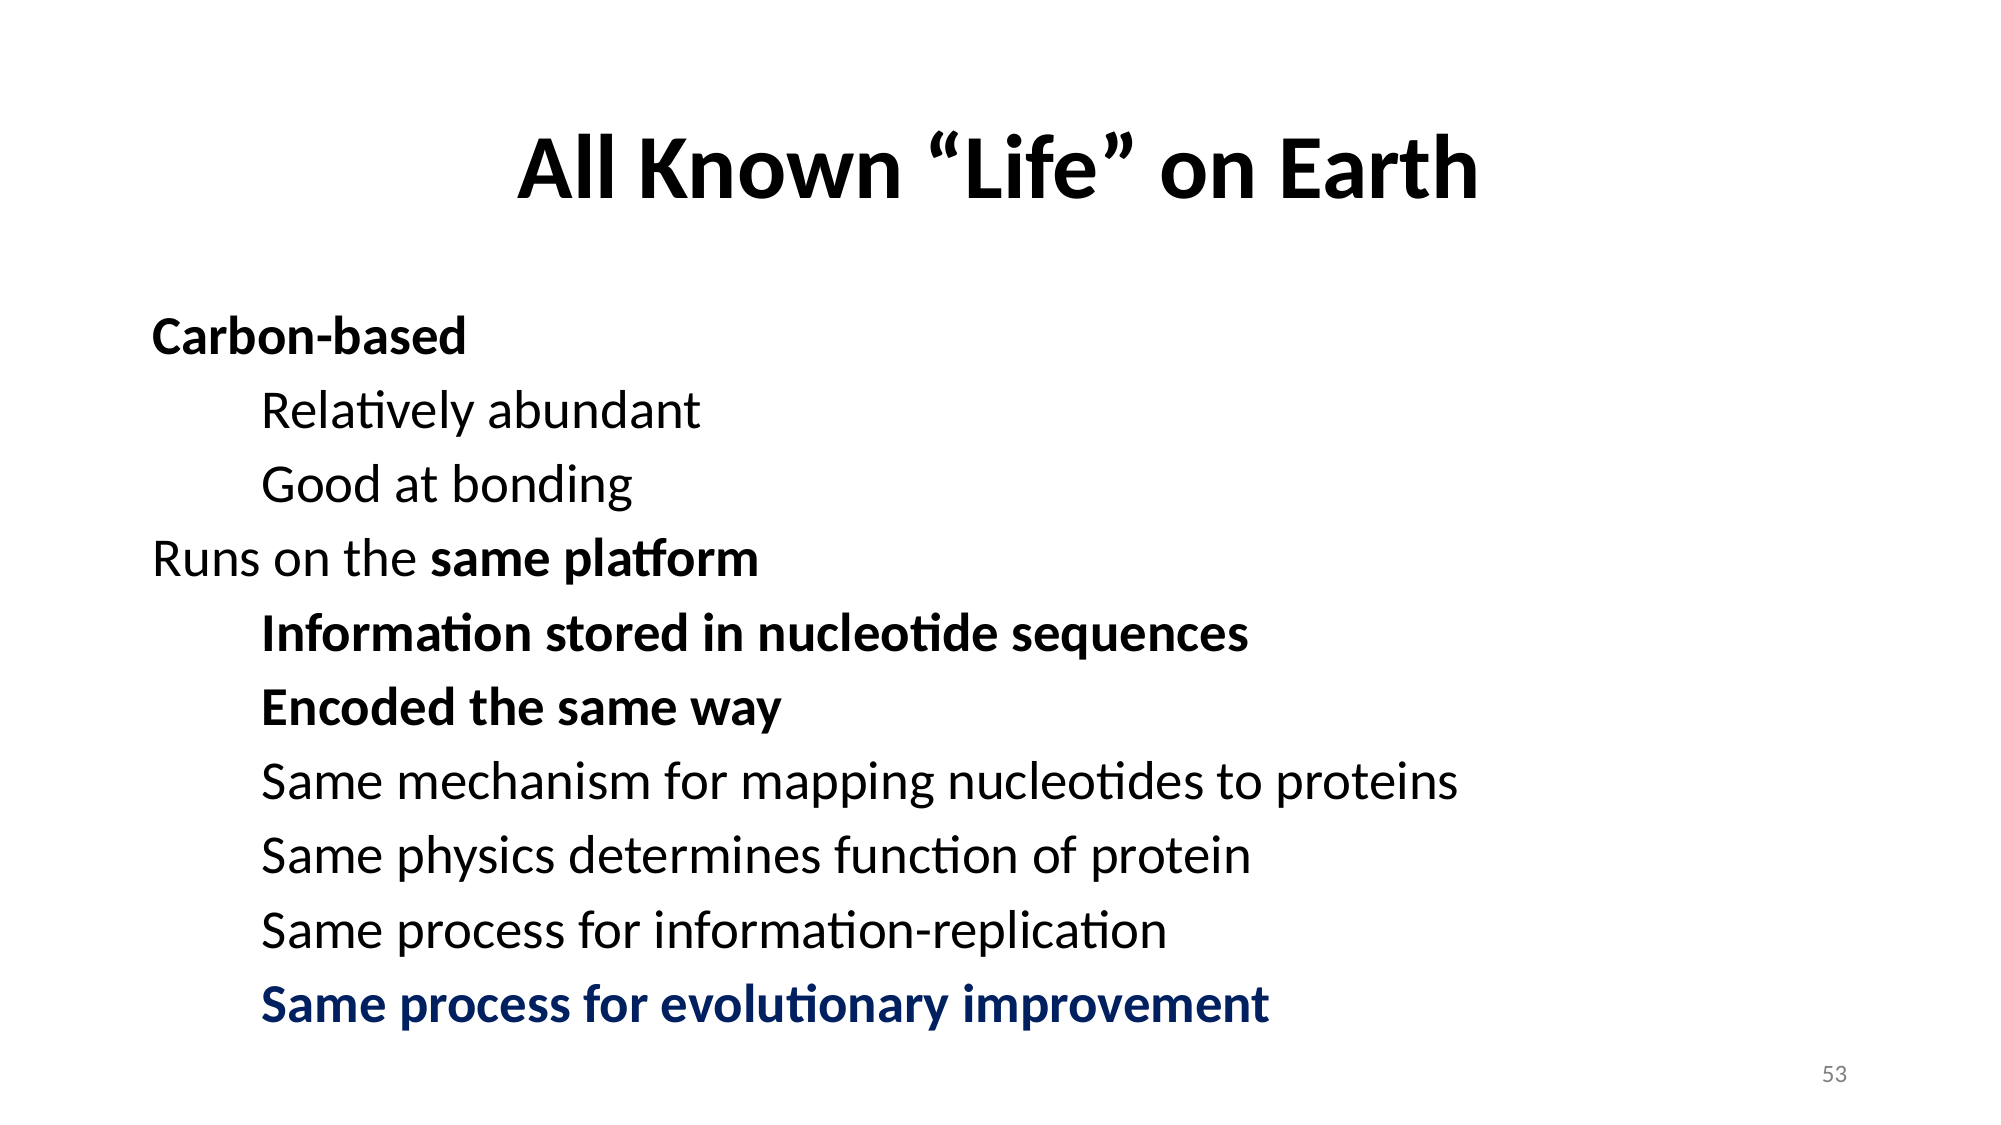

# All Known “Life” on Earth
Carbon-based
	Relatively abundant
	Good at bonding
Runs on the same platform
	Information stored in nucleotide sequences
	Encoded the same way
	Same mechanism for mapping nucleotides to proteins
	Same physics determines function of protein
	Same process for information-replication
	Same process for evolutionary improvement

53